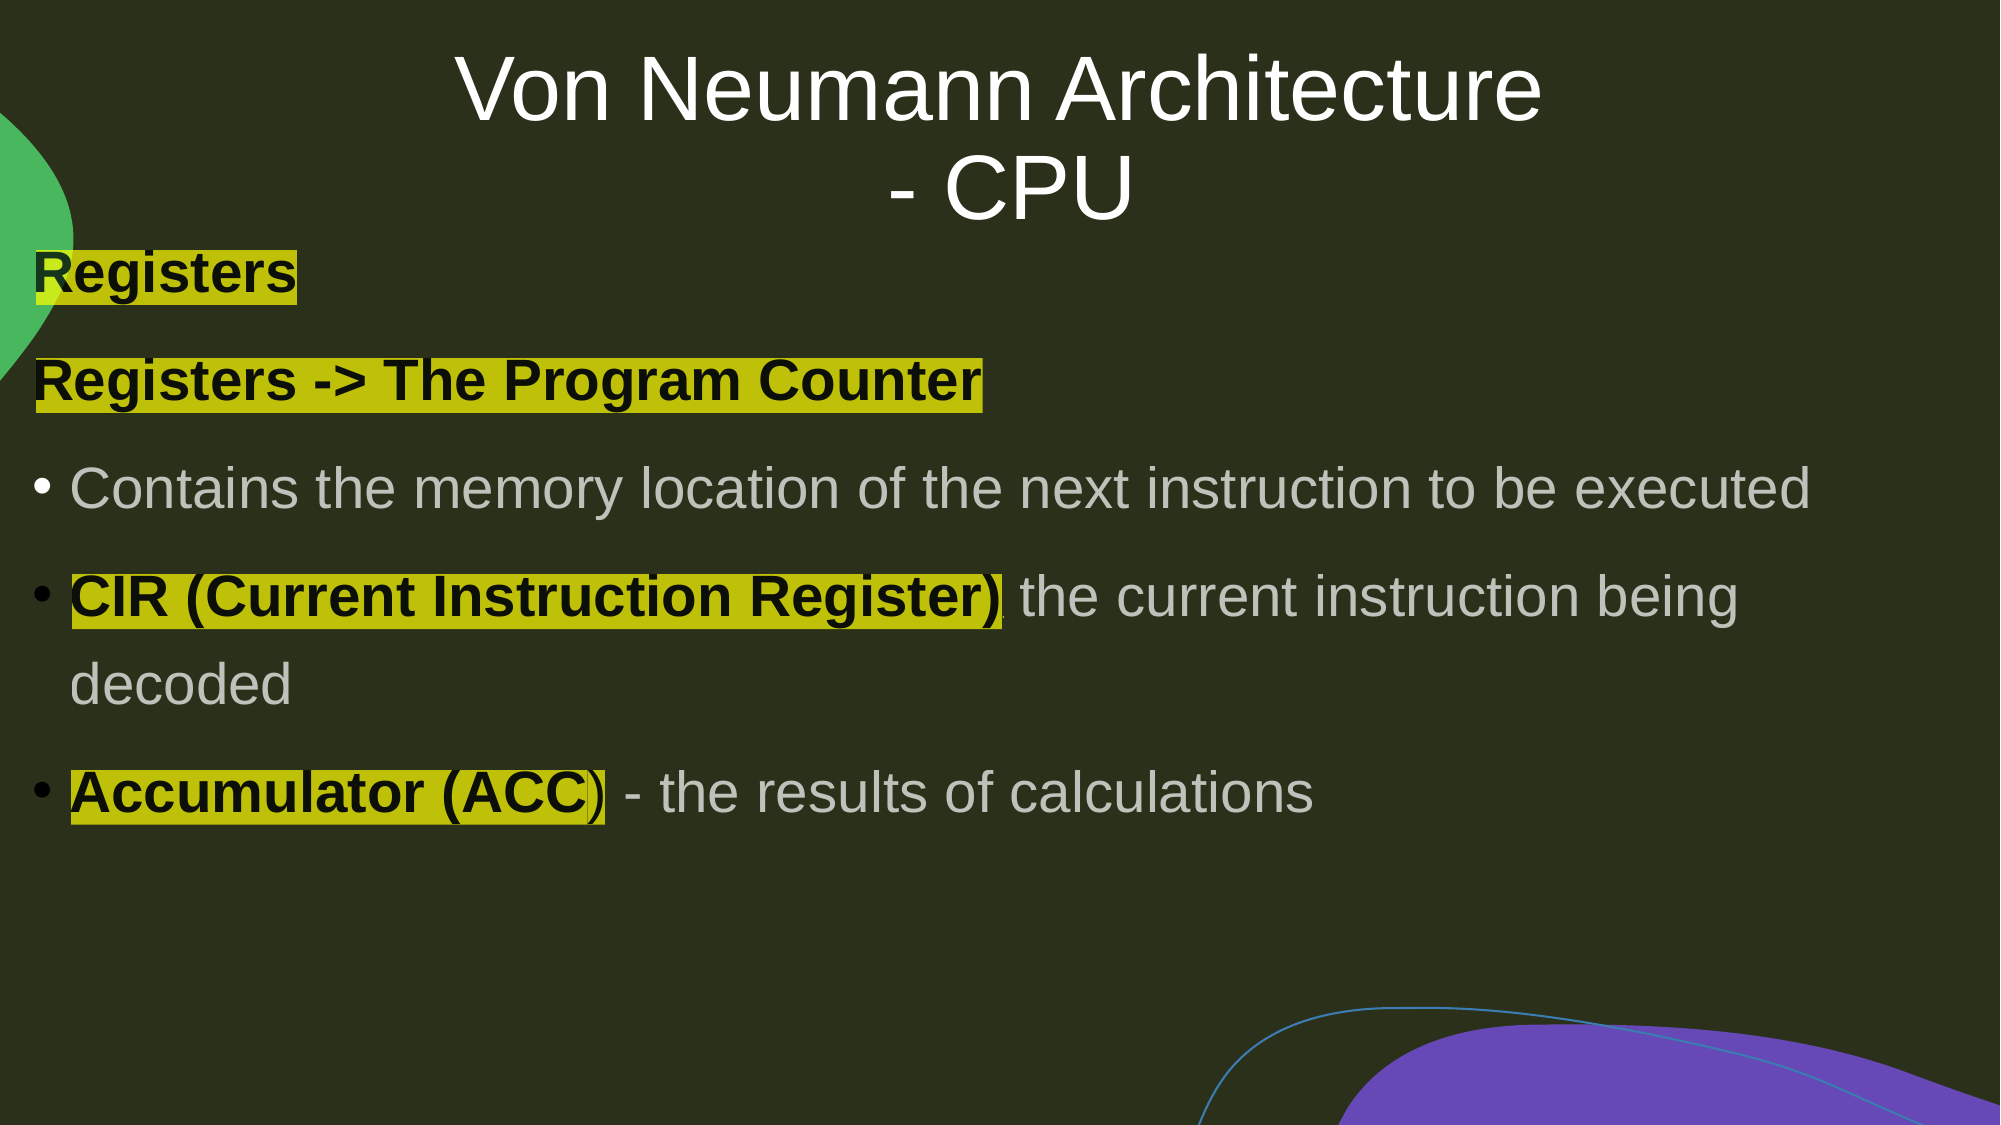

# Von Neumann Architecture - CPU
Registers
Registers -> The Program Counter
Contains the memory location of the next instruction to be executed
CIR (Current Instruction Register) the current instruction being decoded
Accumulator (ACC) - the results of calculations